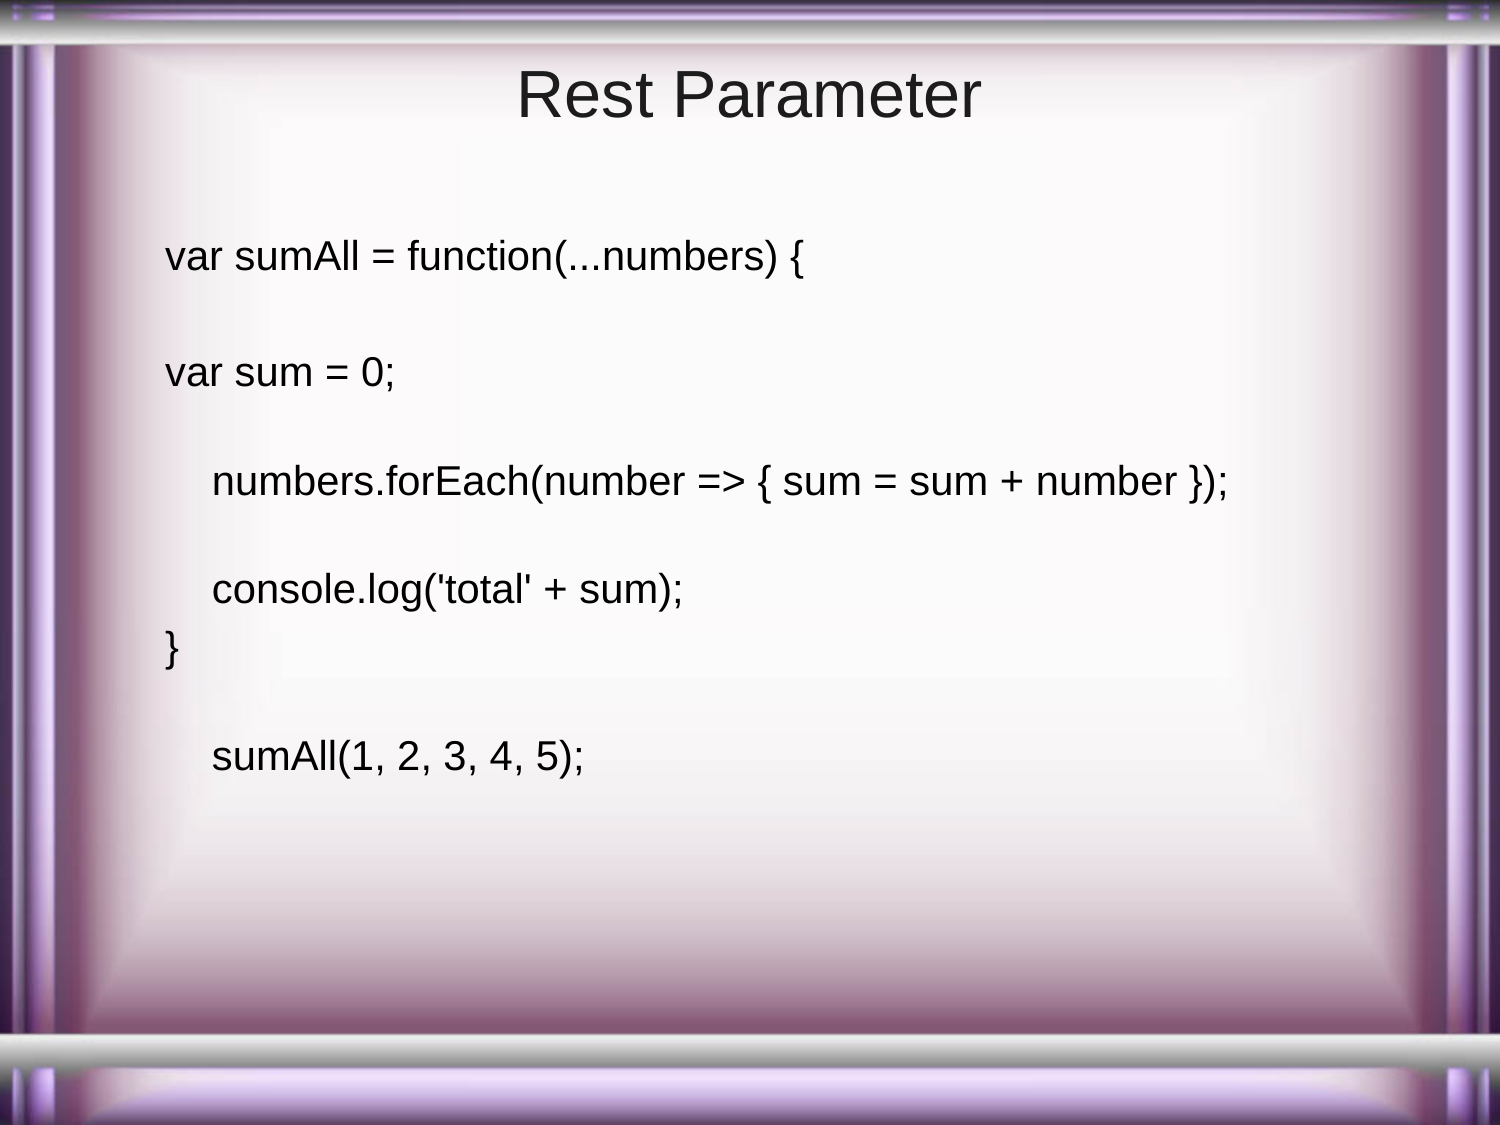

# Rest Parameter

var sumAll = function(...numbers) {

var sum = 0;
numbers.forEach(number => { sum = sum + number });
console.log('total' + sum);
}
sumAll(1, 2, 3, 4, 5);